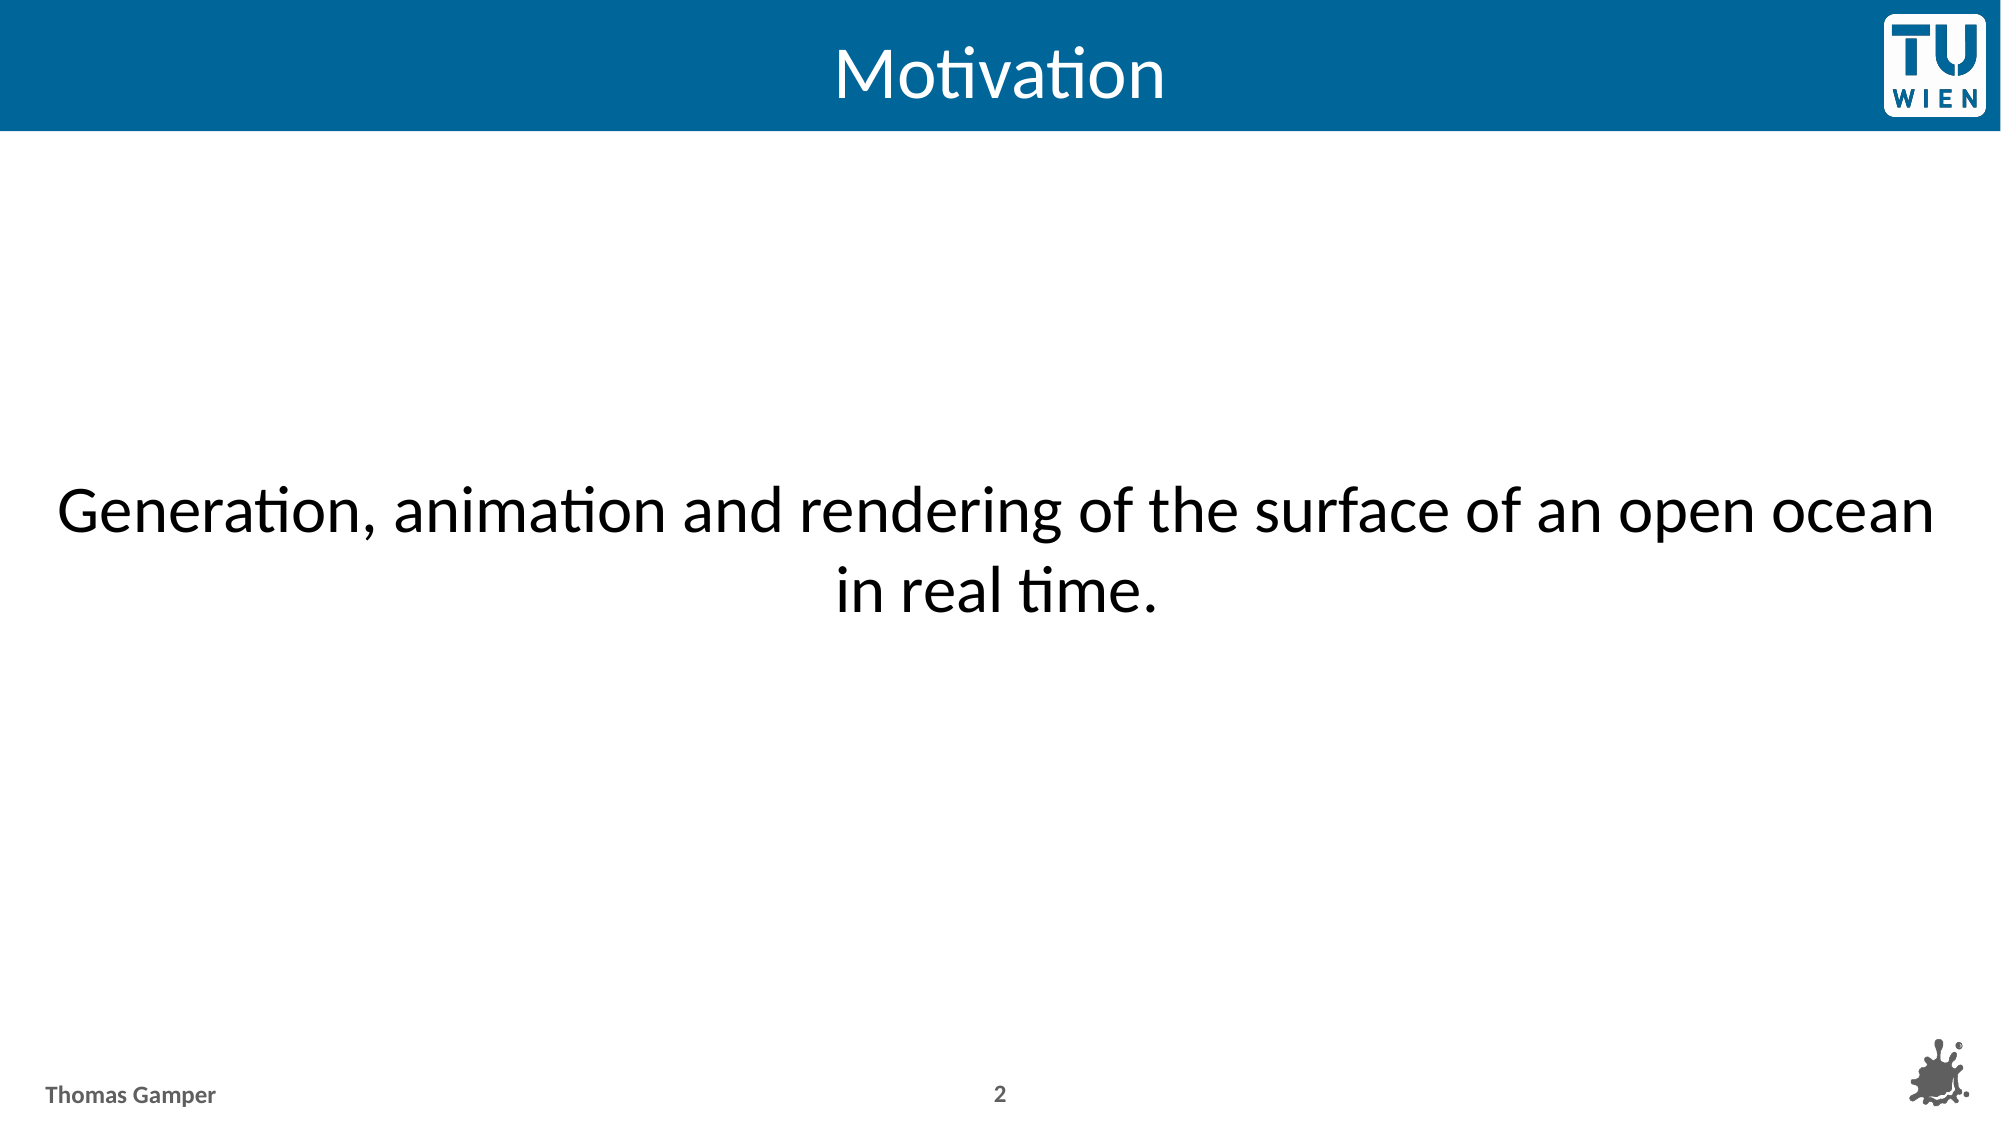

# Motivation
Generation, animation and rendering of the surface of an open ocean in real time.
2
Thomas Gamper